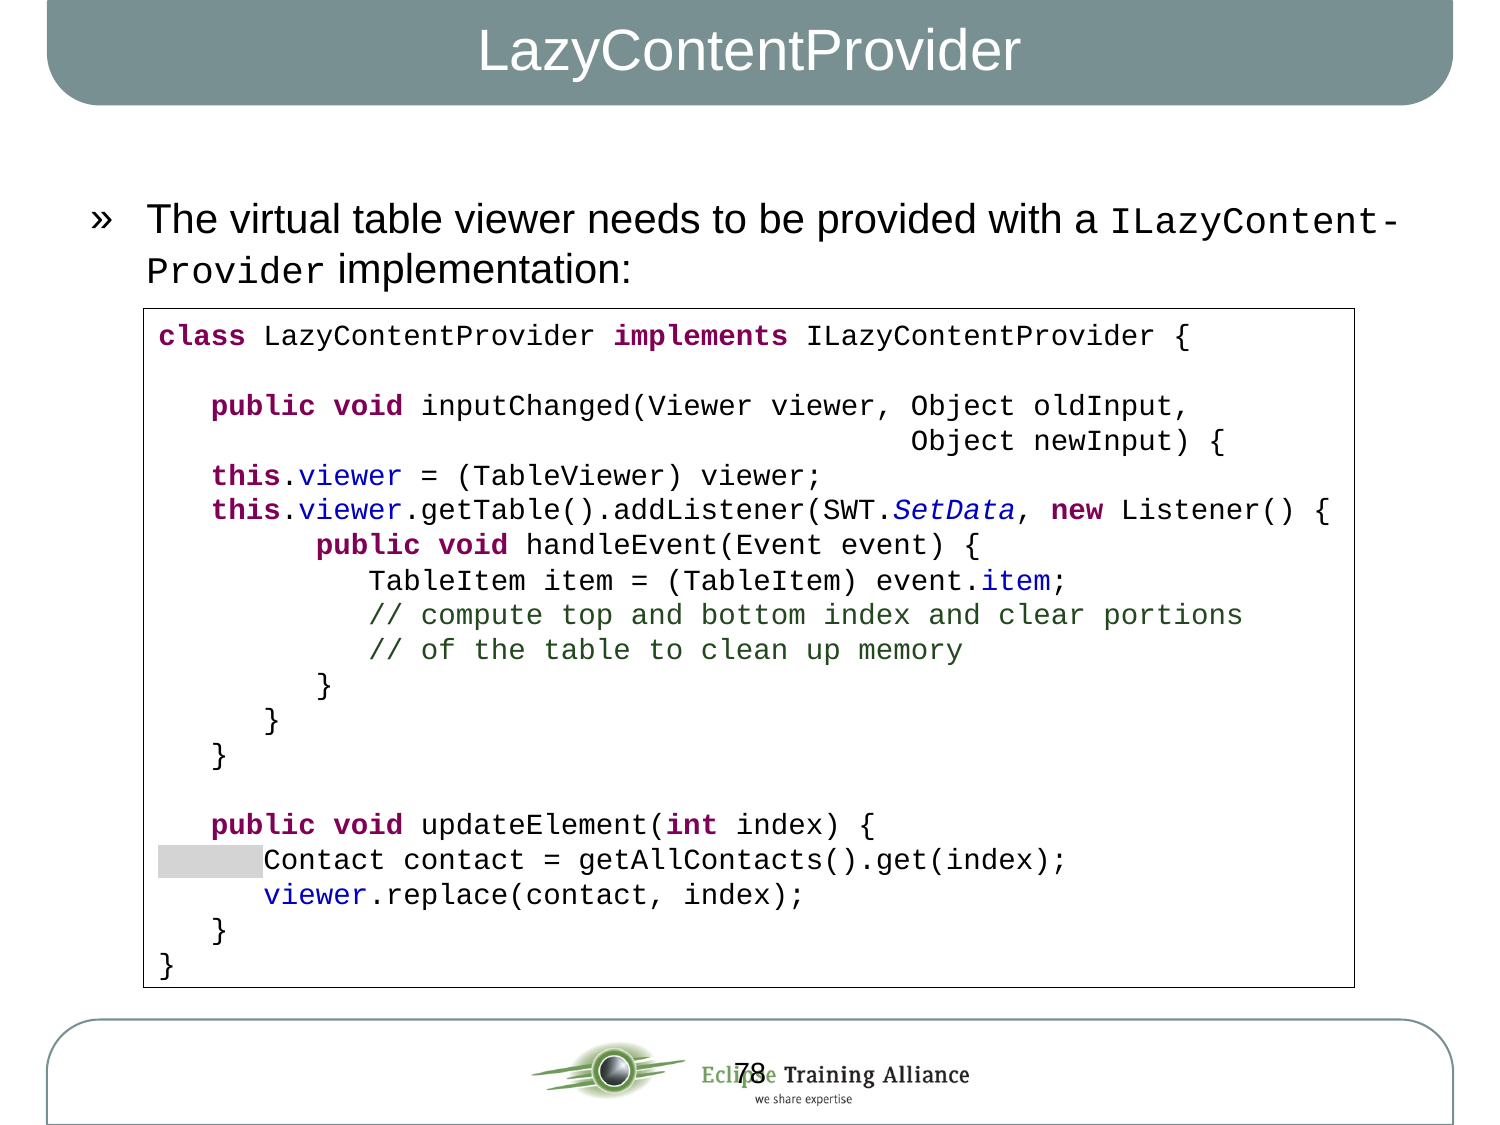

# LazyContentProvider
The virtual table viewer needs to be provided with a ILazyContent-Provider implementation:

class LazyContentProvider implements ILazyContentProvider {

   public void inputChanged(Viewer viewer, Object oldInput,
                                           Object newInput) {
   this.viewer = (TableViewer) viewer;
   this.viewer.getTable().addListener(SWT.SetData, new Listener() {
         public void handleEvent(Event event) {
            TableItem item = (TableItem) event.item;
            // compute top and bottom index and clear portions
            // of the table to clean up memory
         }
      }
   }

   public void updateElement(int index) {
      Contact contact = getAllContacts().get(index);
      viewer.replace(contact, index);
   }
}

78